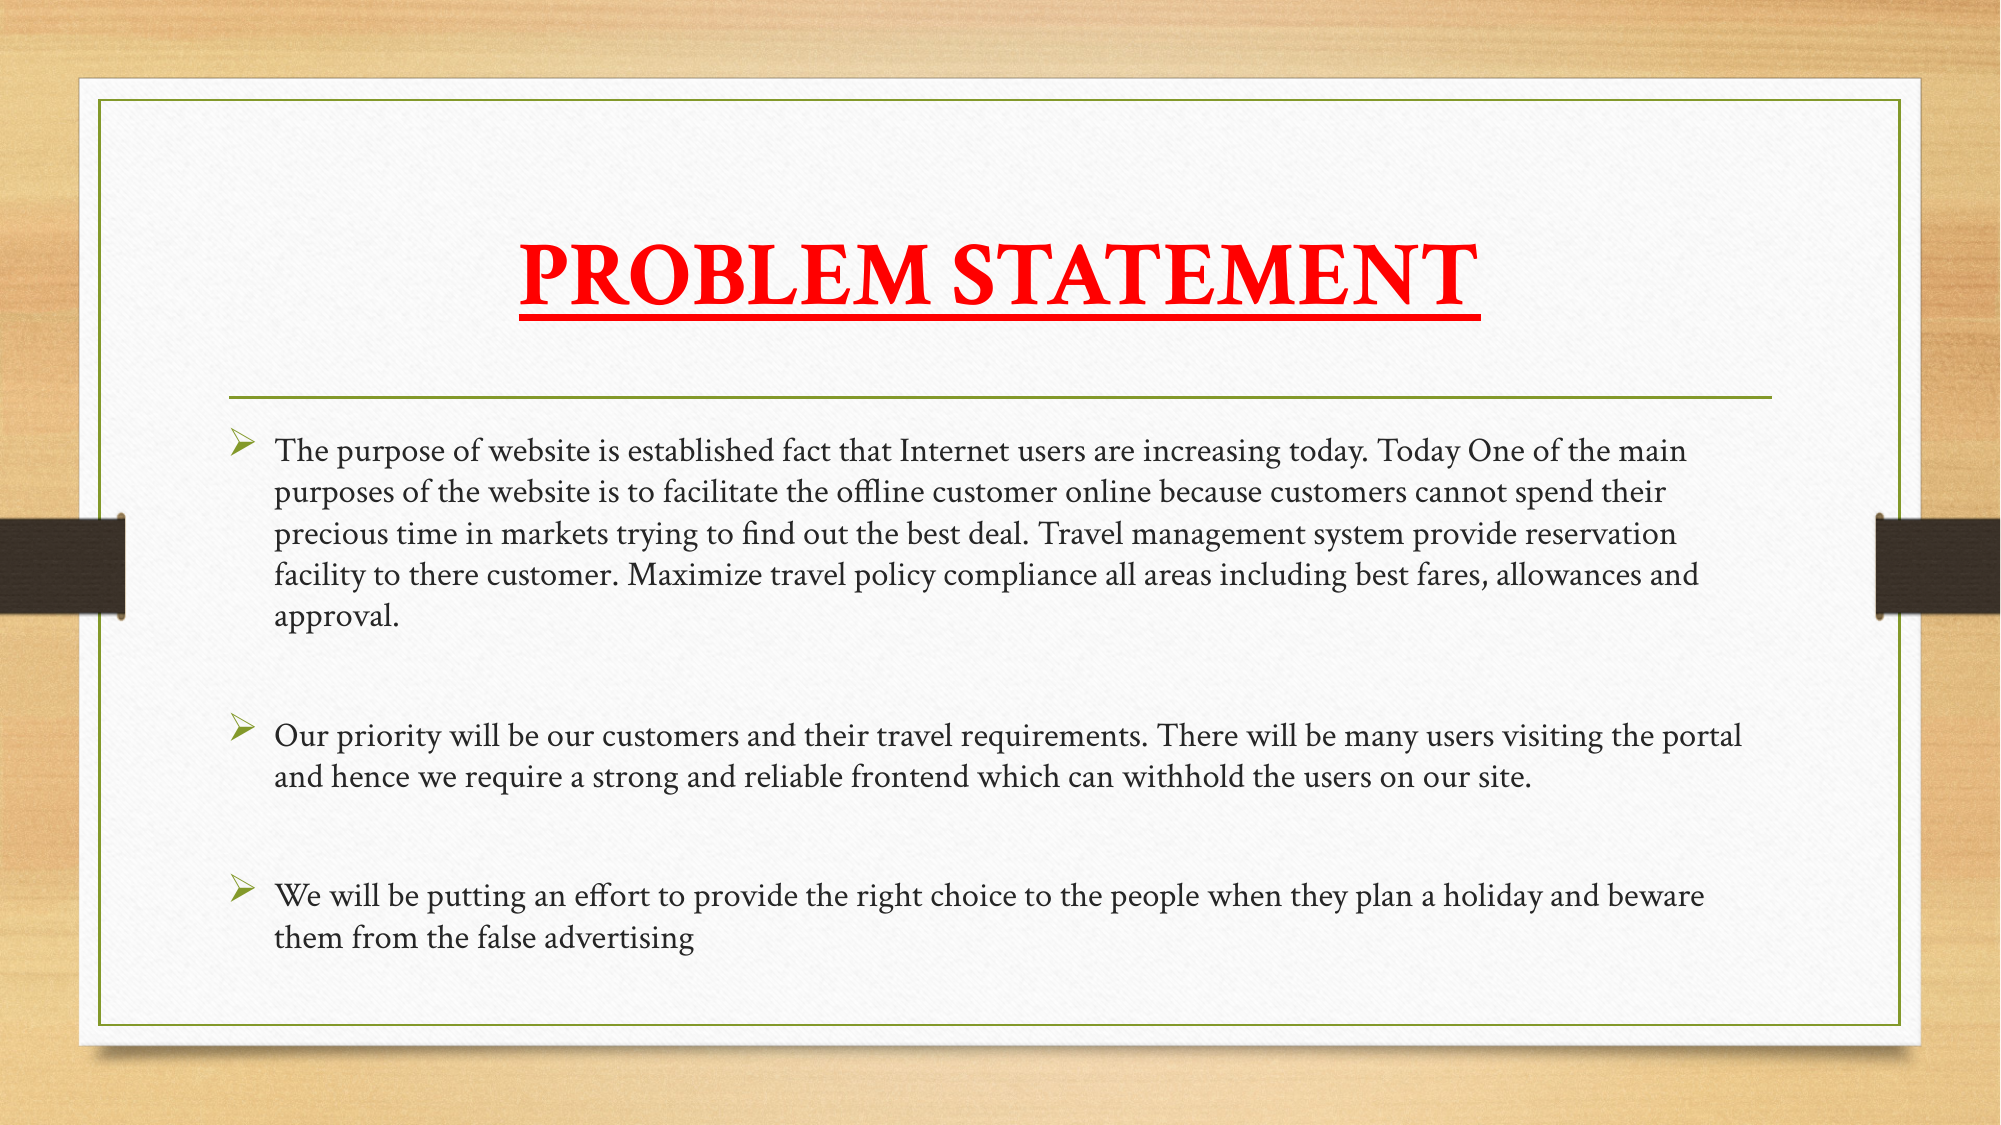

# PROBLEM STATEMENT
The purpose of website is established fact that Internet users are increasing today. Today One of the main purposes of the website is to facilitate the offline customer online because customers cannot spend their precious time in markets trying to find out the best deal. Travel management system provide reservation facility to there customer. Maximize travel policy compliance all areas including best fares, allowances and approval.

Our priority will be our customers and their travel requirements. There will be many users visiting the portal and hence we require a strong and reliable frontend which can withhold the users on our site.

We will be putting an effort to provide the right choice to the people when they plan a holiday and beware them from the false advertising